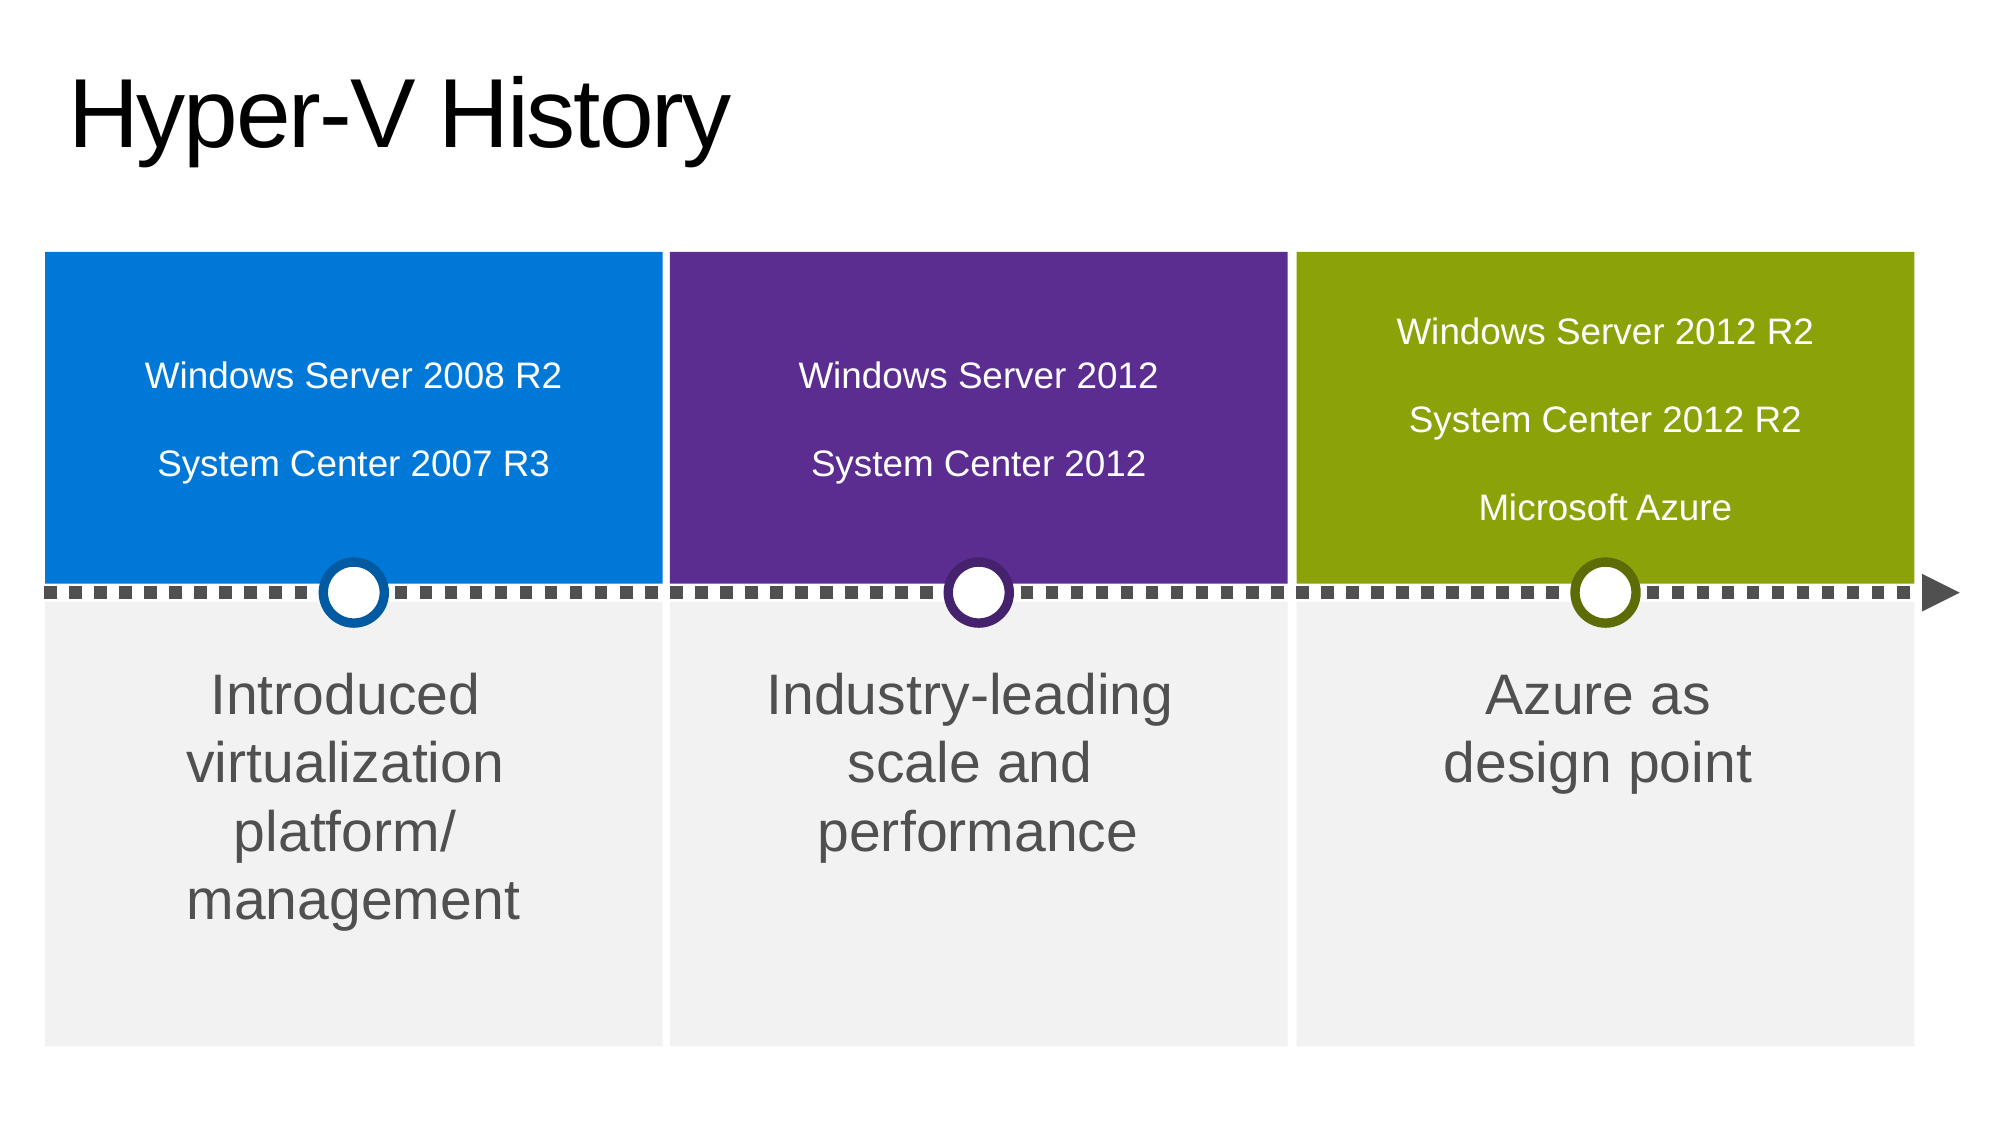

# Hyper-V History
Windows Server 2008 R2
System Center 2007 R3
Windows Server 2012

System Center 2012
Windows Server 2012 R2

System Center 2012 R2

Microsoft Azure

Introduced
virtualization
platform/
management

Industry-leading
scale and
performance

Azure as
design point